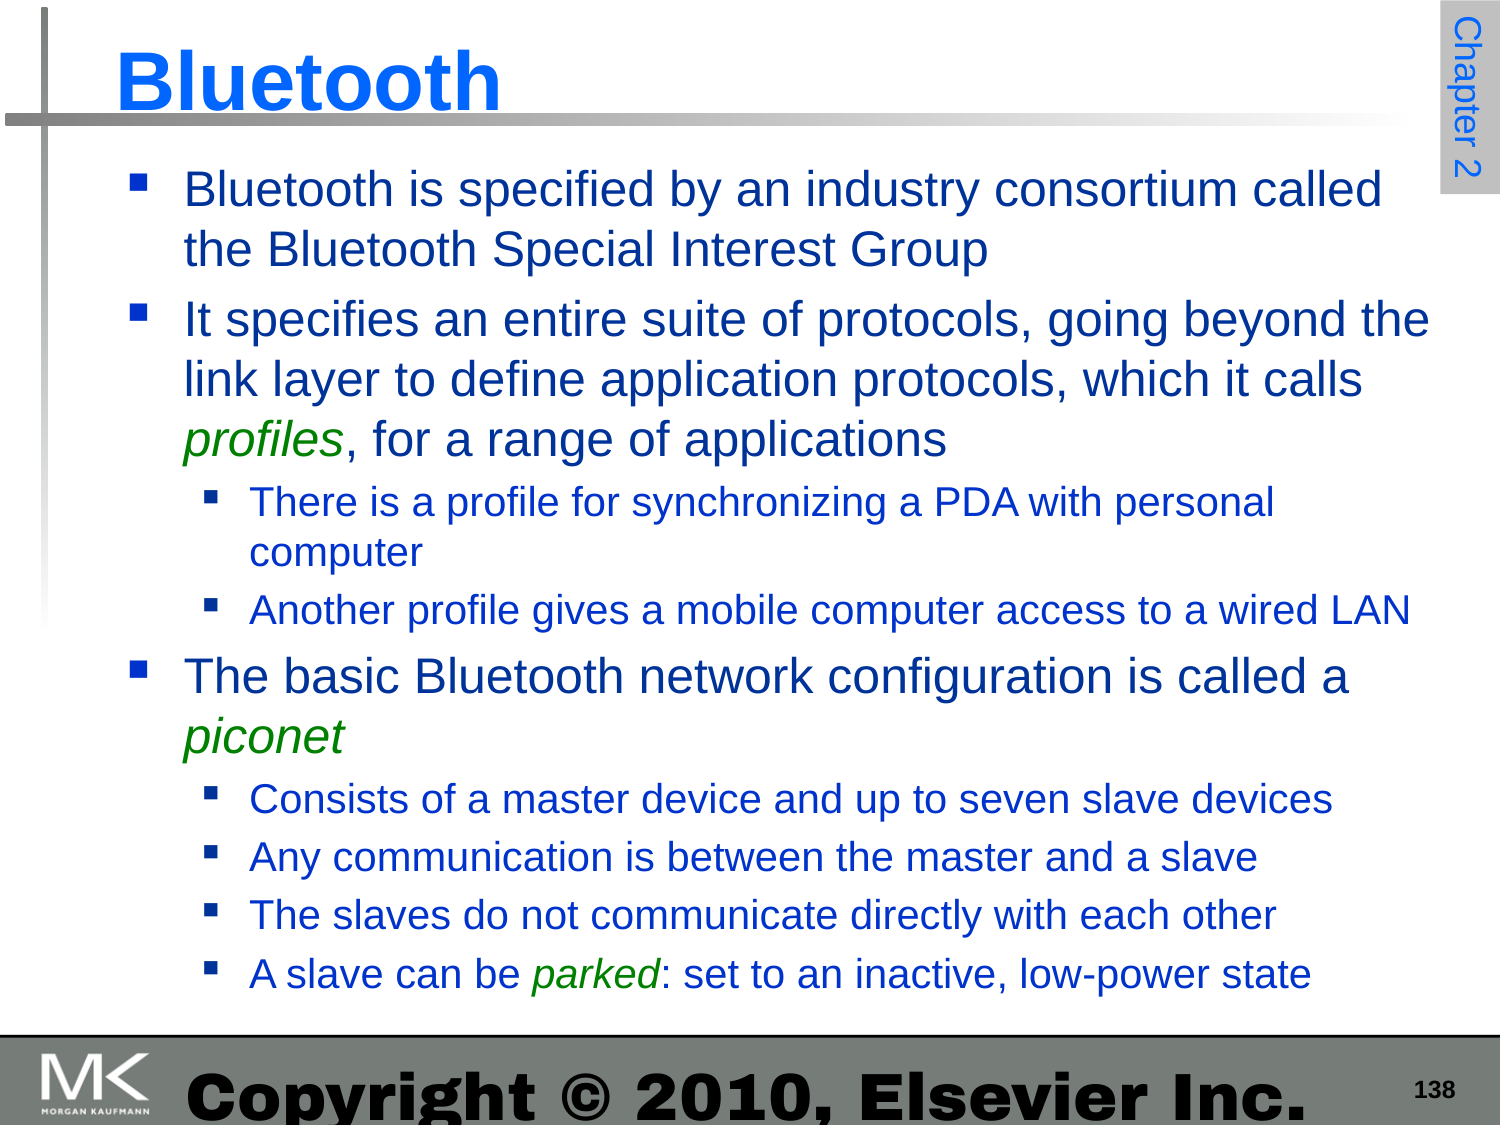

# Bluetooth
Bluetooth is specified by an industry consortium called the Bluetooth Special Interest Group
It specifies an entire suite of protocols, going beyond the link layer to define application protocols, which it calls profiles, for a range of applications
There is a profile for synchronizing a PDA with personal computer
Another profile gives a mobile computer access to a wired LAN
The basic Bluetooth network configuration is called a piconet
Consists of a master device and up to seven slave devices
Any communication is between the master and a slave
The slaves do not communicate directly with each other
A slave can be parked: set to an inactive, low-power state

Copyright © 2010, Elsevier Inc. All rights Reserved